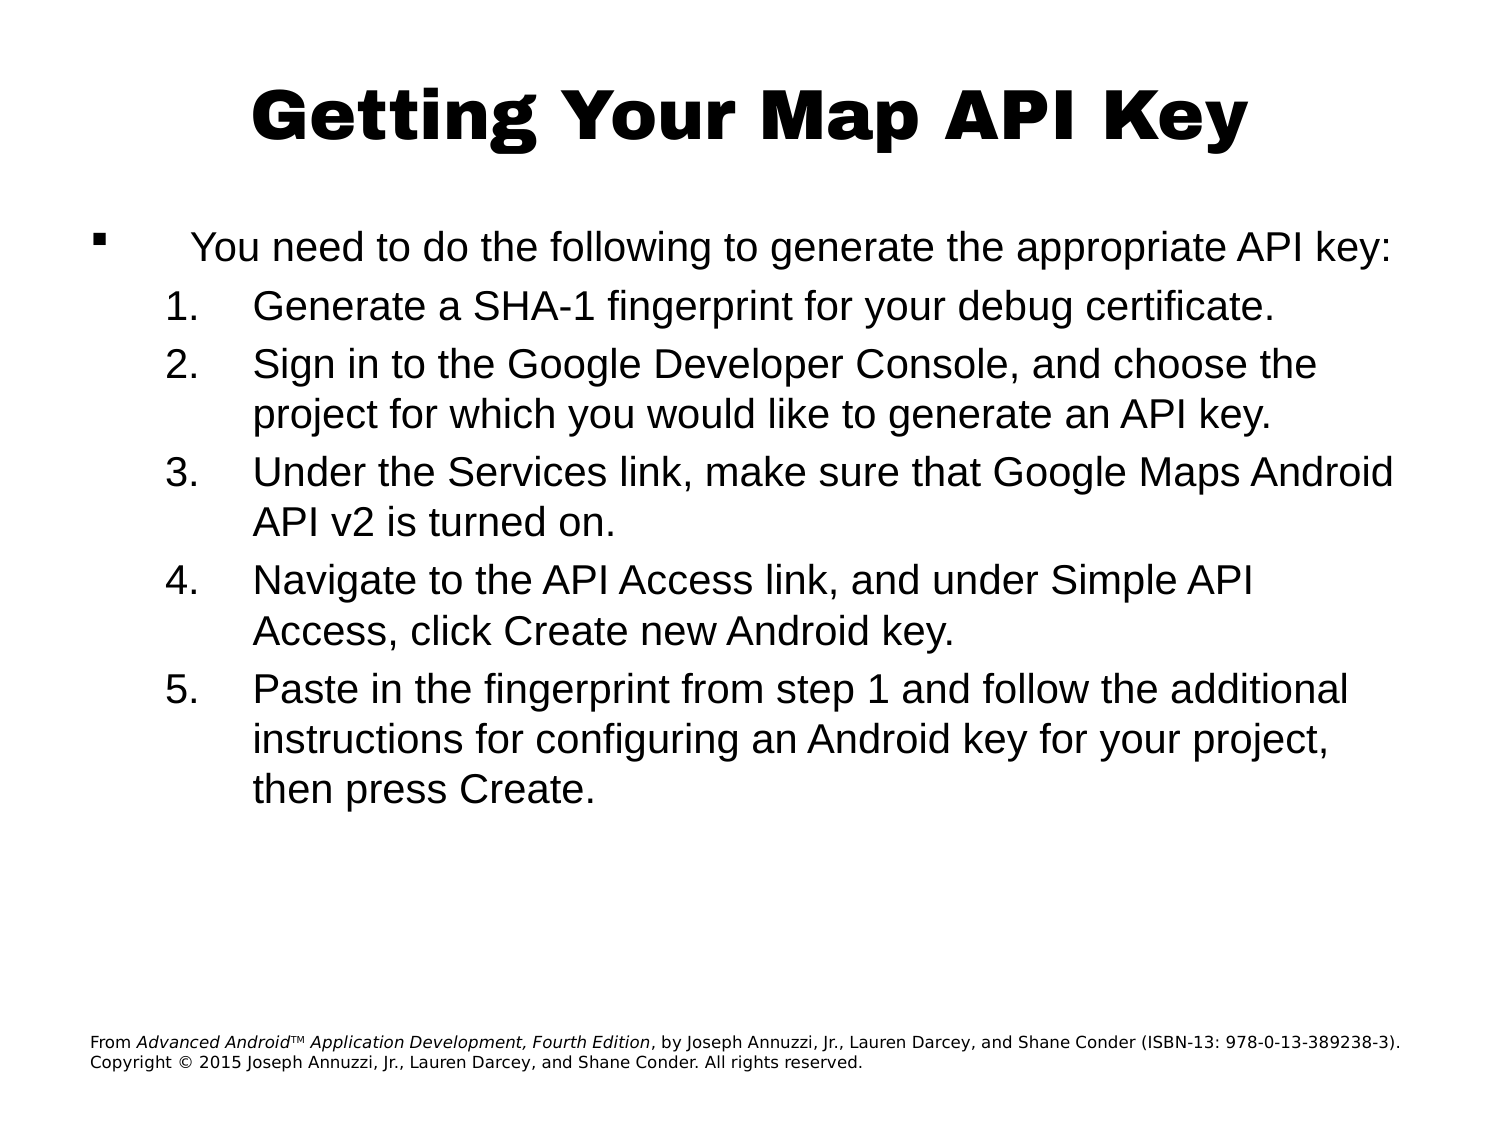

# Getting Your Map API Key
You need to do the following to generate the appropriate API key:
Generate a SHA-1 fingerprint for your debug certificate.
Sign in to the Google Developer Console, and choose the project for which you would like to generate an API key.
Under the Services link, make sure that Google Maps Android API v2 is turned on.
Navigate to the API Access link, and under Simple API Access, click Create new Android key.
Paste in the fingerprint from step 1 and follow the additional instructions for configuring an Android key for your project, then press Create.
From Advanced AndroidTM Application Development, Fourth Edition, by Joseph Annuzzi, Jr., Lauren Darcey, and Shane Conder (ISBN-13: 978-0-13-389238-3). Copyright © 2015 Joseph Annuzzi, Jr., Lauren Darcey, and Shane Conder. All rights reserved.